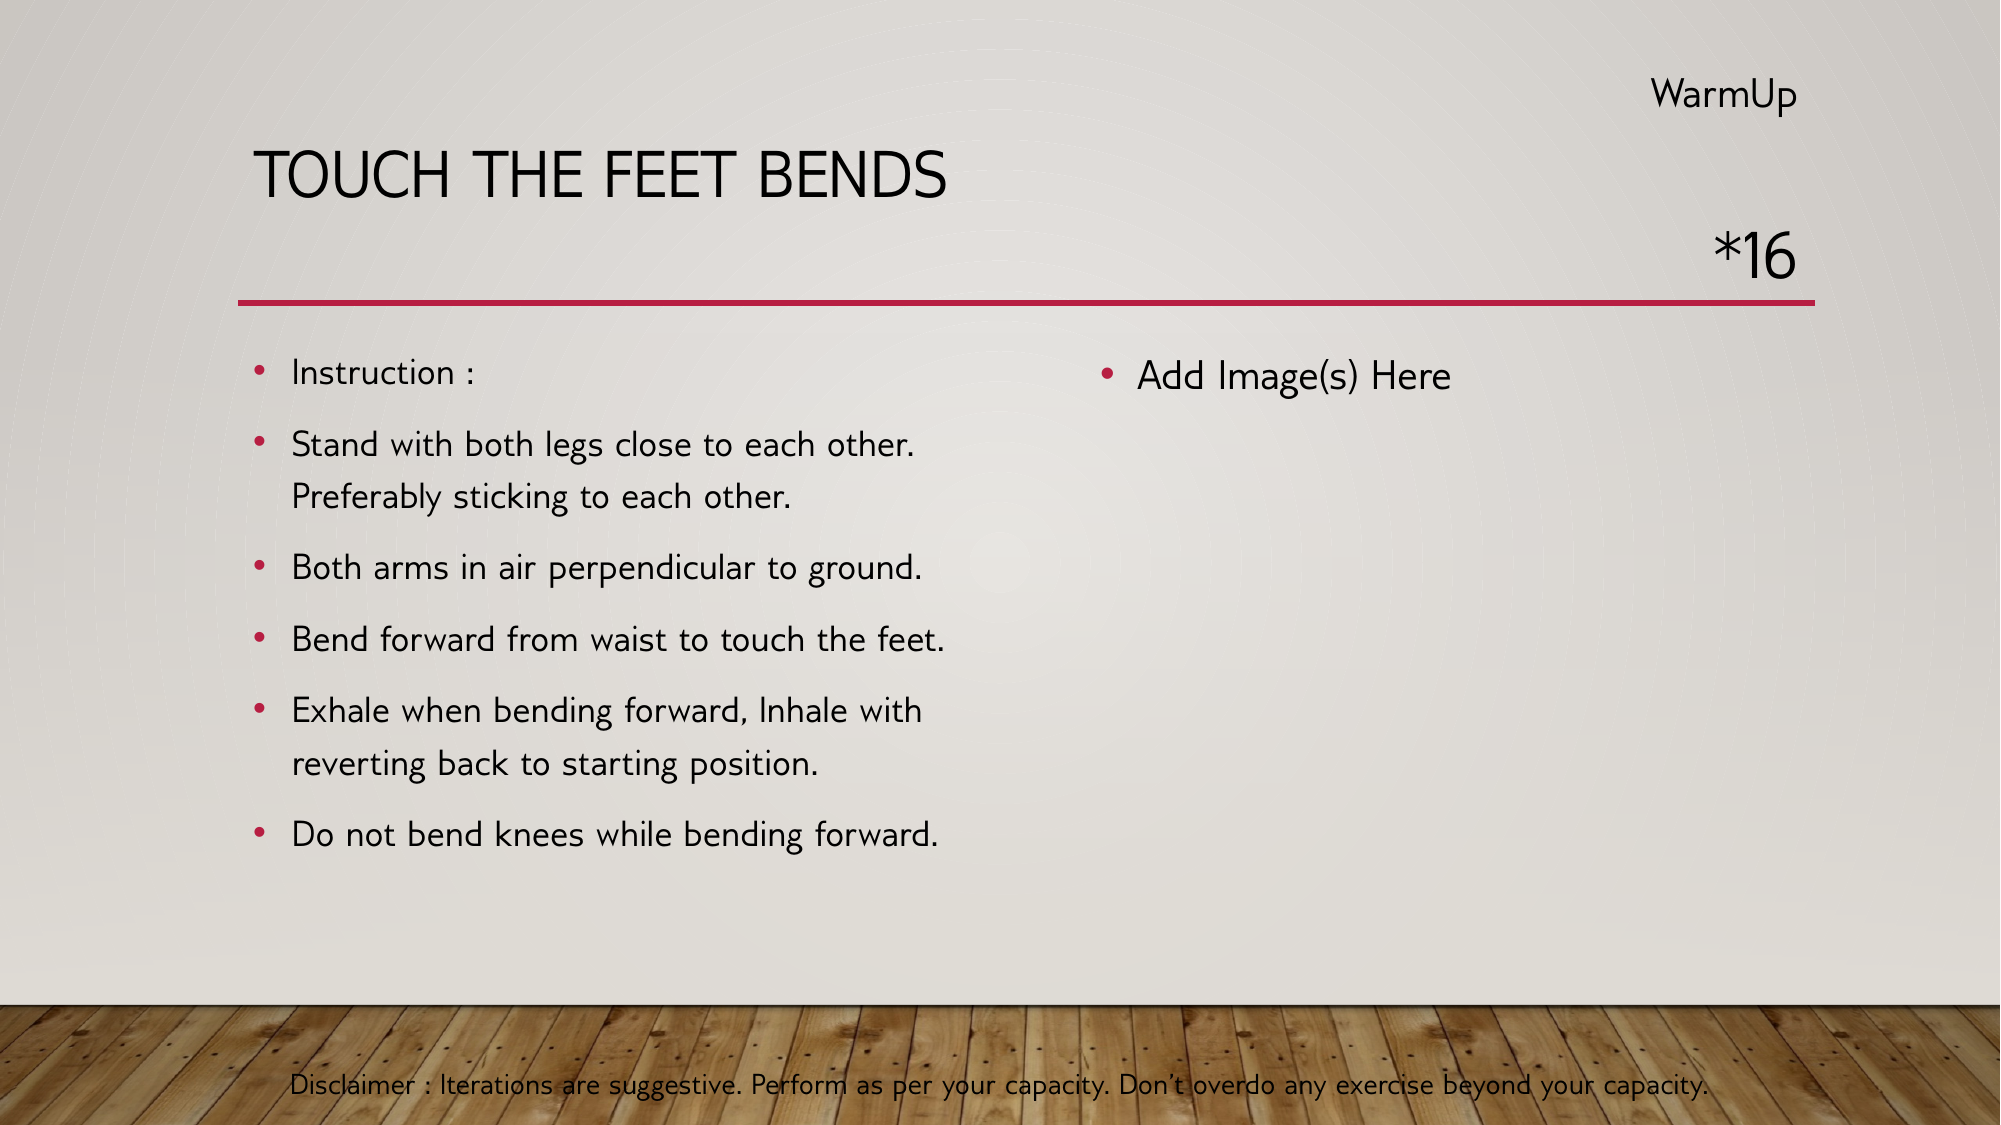

WarmUp
# Touch the feet bends
*16
Add Image(s) Here

Instruction :
Stand with both legs close to each other. Preferably sticking to each other.
Both arms in air perpendicular to ground.
Bend forward from waist to touch the feet.
Exhale when bending forward, Inhale with reverting back to starting position.
Do not bend knees while bending forward.
Disclaimer : Iterations are suggestive. Perform as per your capacity. Don’t overdo any exercise beyond your capacity.